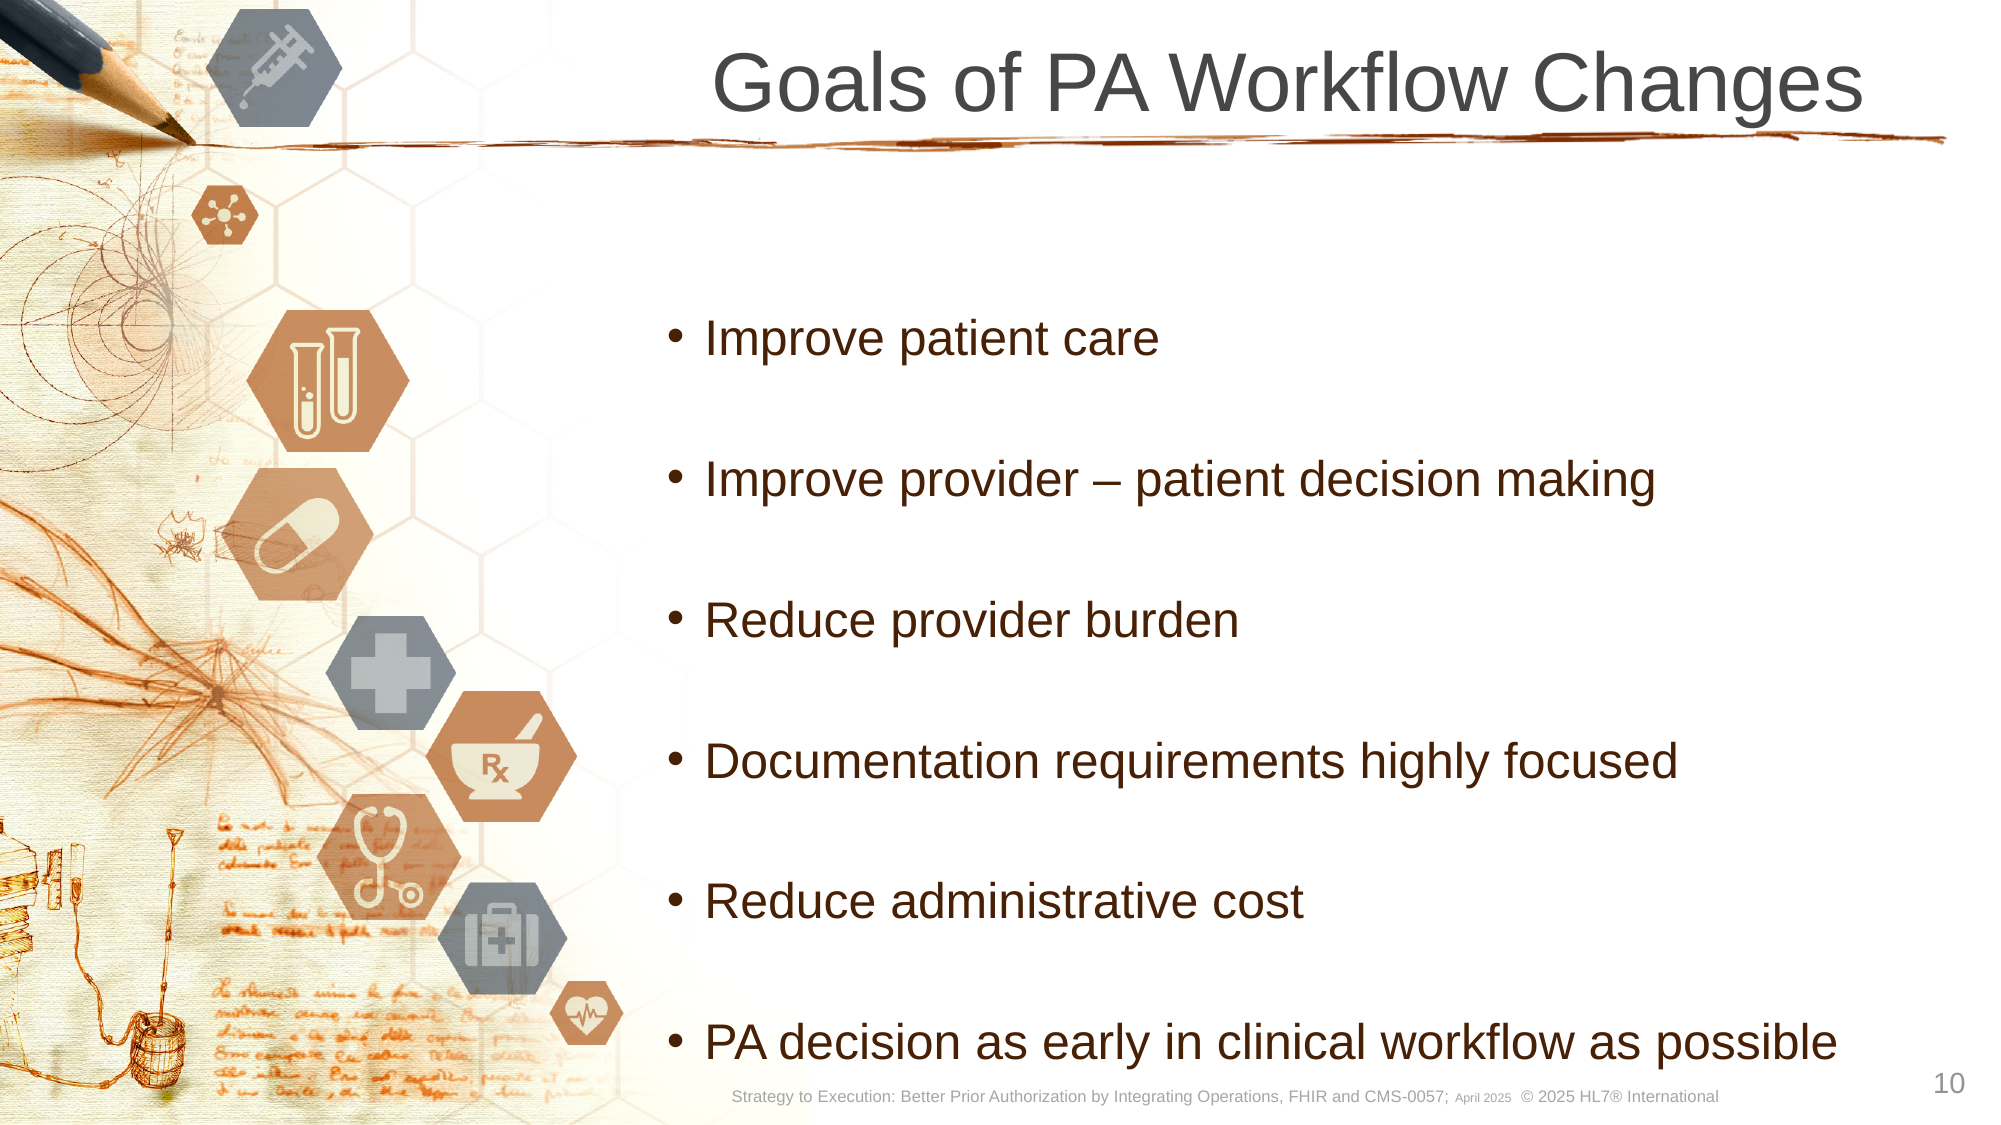

# Goals of PA Workflow Changes
Improve patient care
Improve provider – patient decision making
Reduce provider burden
Documentation requirements highly focused
Reduce administrative cost
PA decision as early in clinical workflow as possible
10